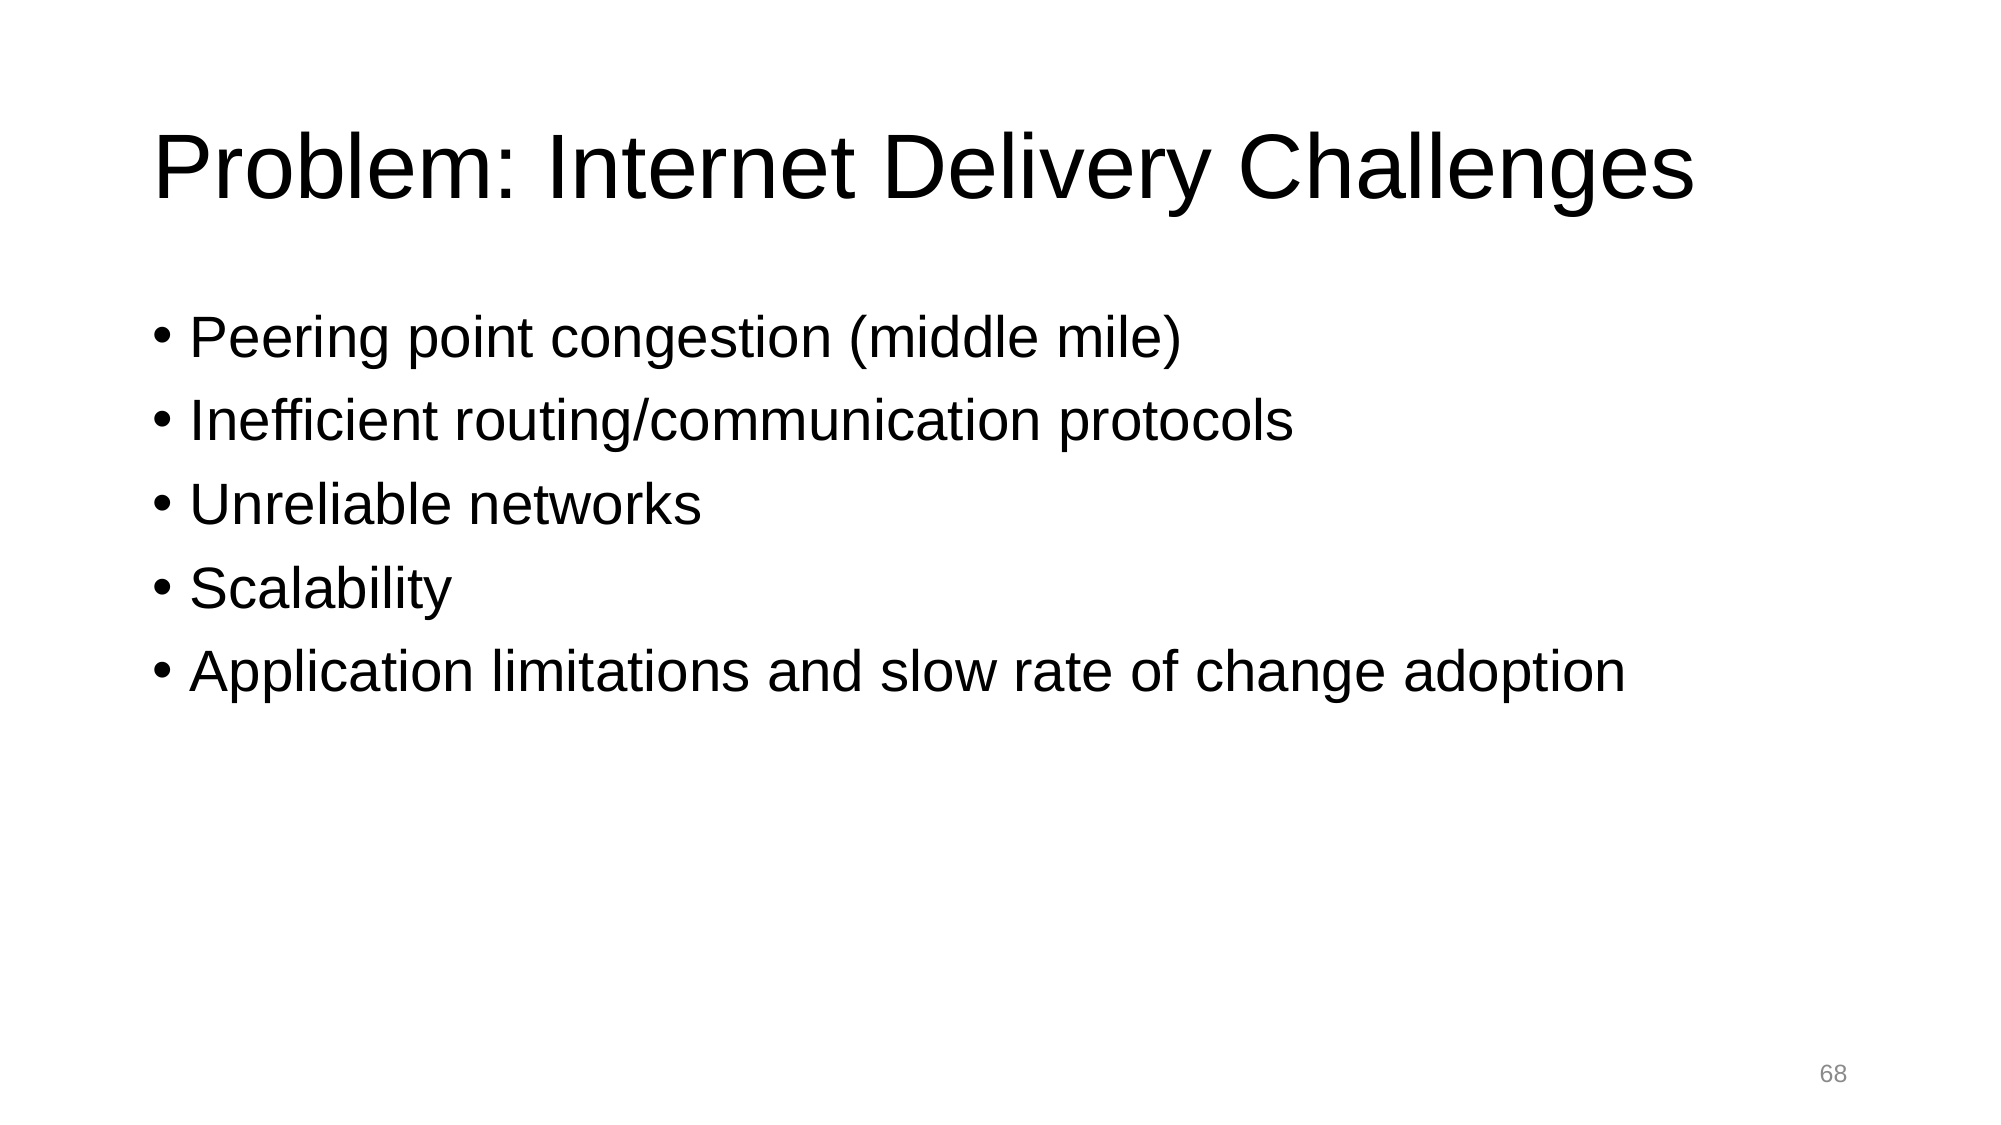

# Problem: Internet Delivery Challenges
Peering point congestion (middle mile)
Inefficient routing/communication protocols
Unreliable networks
Scalability
Application limitations and slow rate of change adoption
68